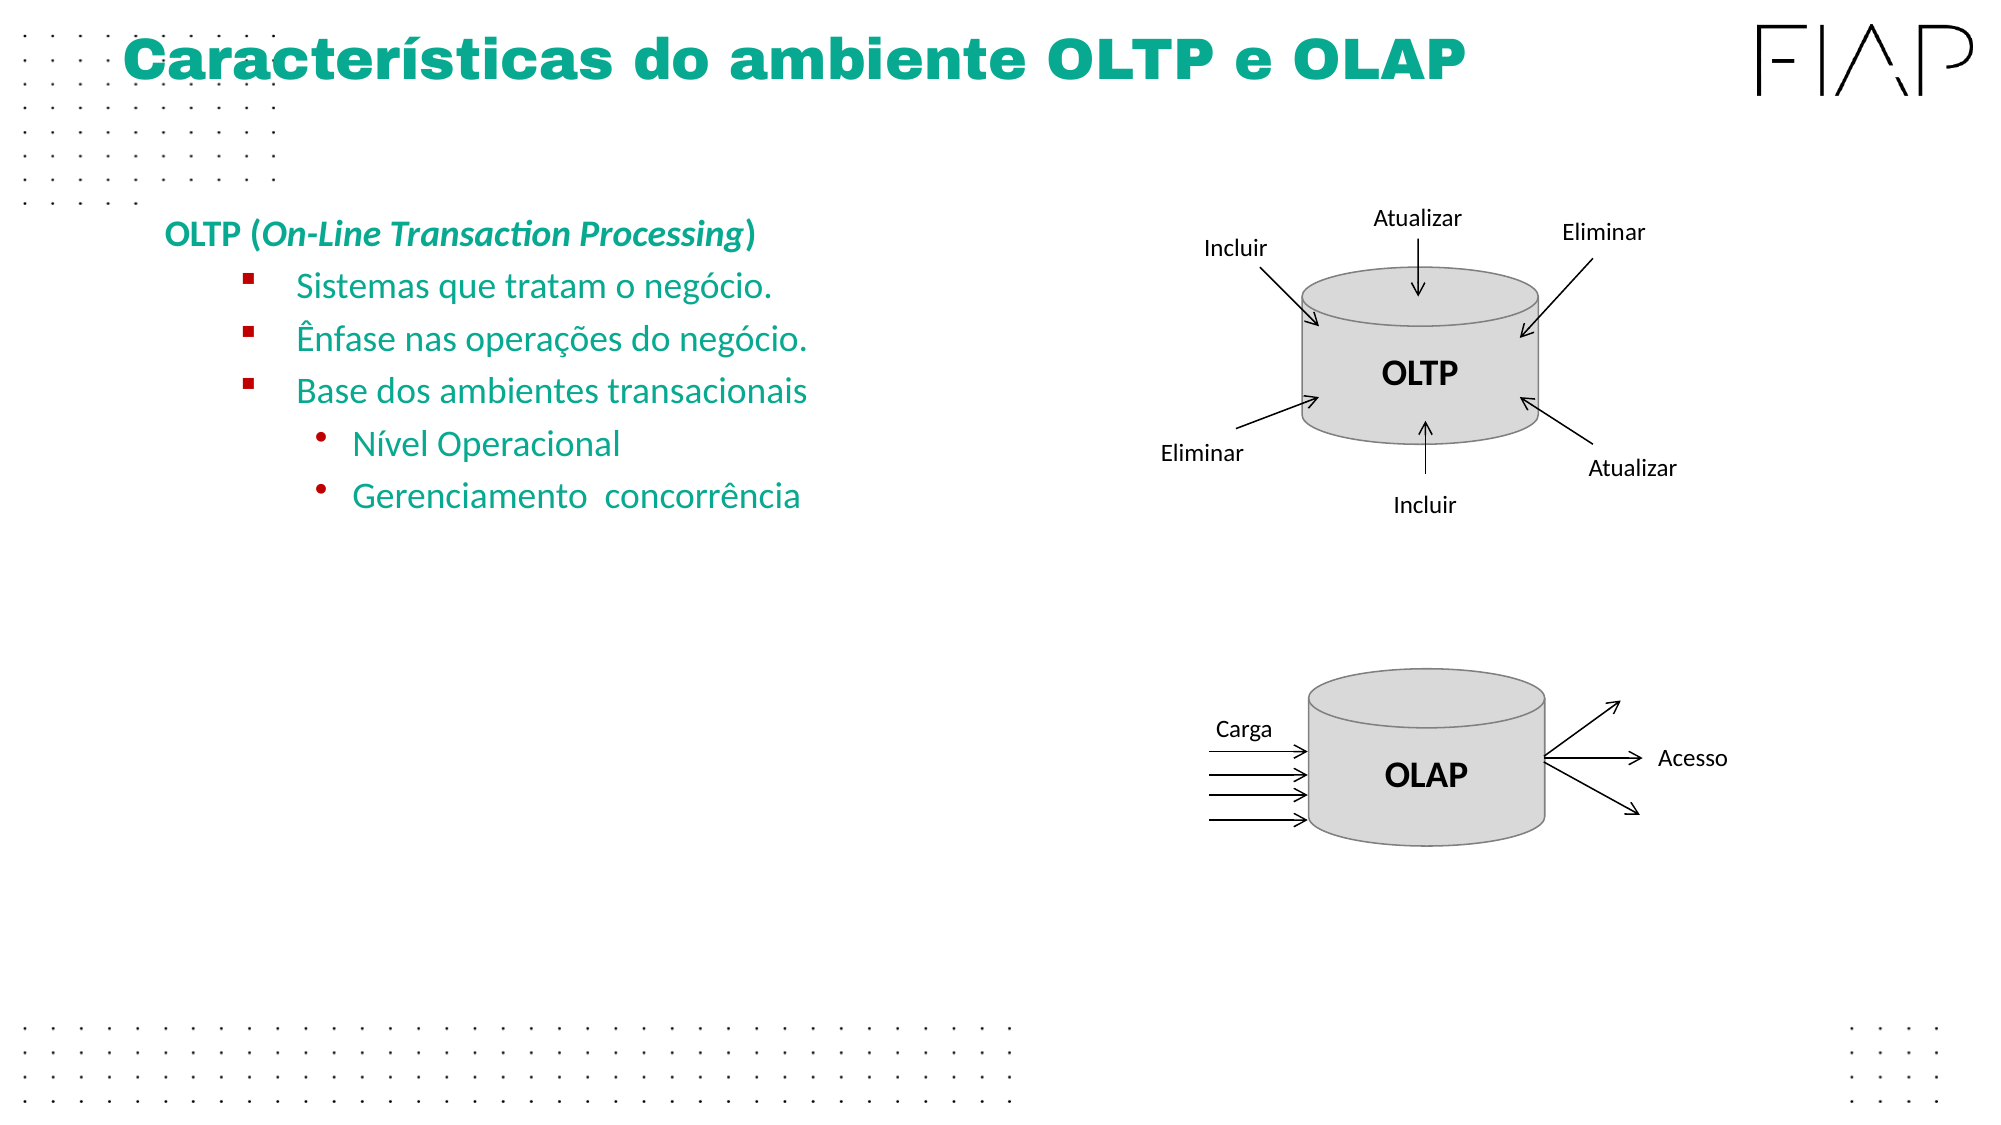

# Características do ambiente OLTP e OLAP
Atualizar
OLTP (On-Line Transaction Processing)
Sistemas que tratam o negócio.
Ênfase nas operações do negócio.
Base dos ambientes transacionais
Nível Operacional
Gerenciamento  concorrência

Eliminar
Incluir
OLTP
Eliminar
Atualizar
Incluir
OLAP
Carga
Acesso